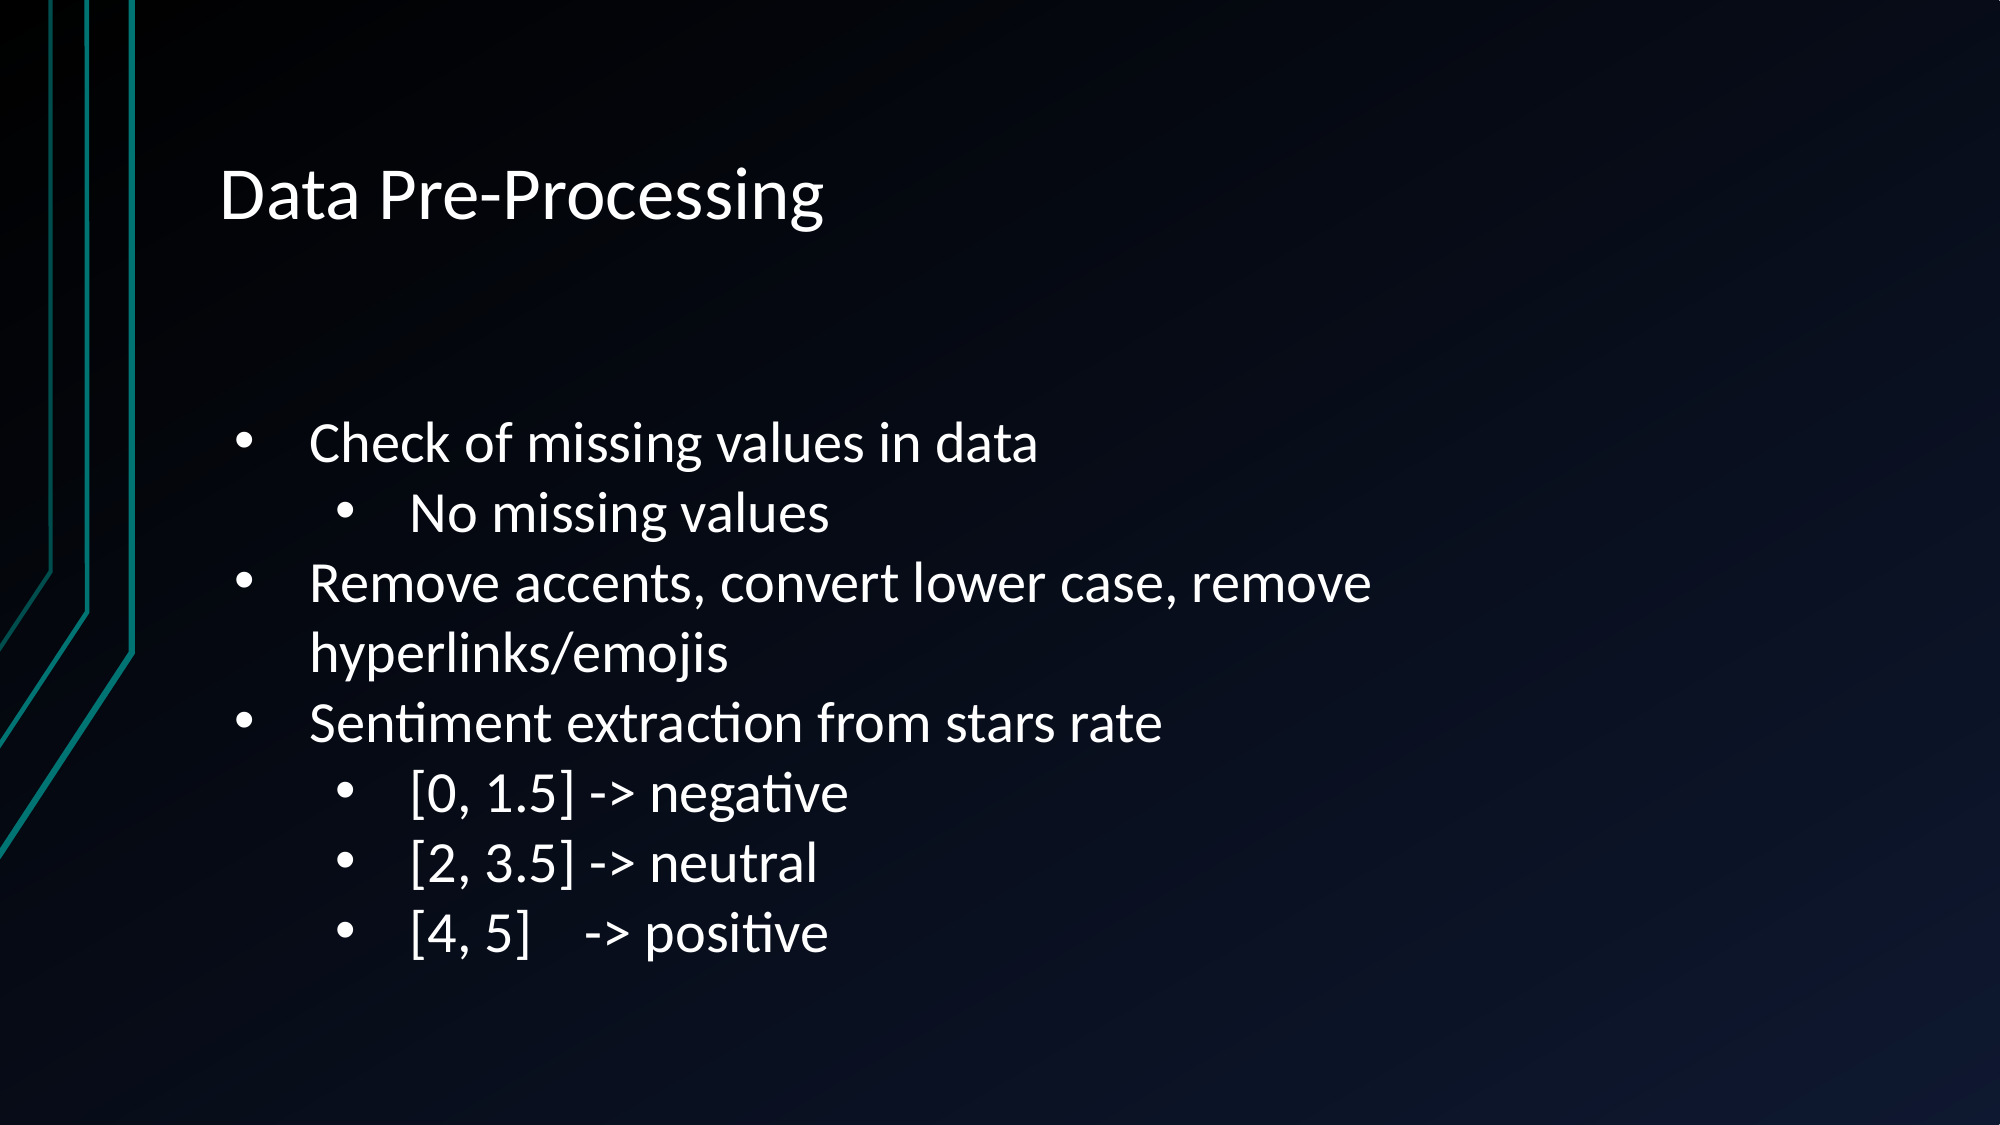

Data Pre-Processing
Check of missing values in data
No missing values
Remove accents, convert lower case, remove hyperlinks/emojis
Sentiment extraction from stars rate
[0, 1.5] -> negative
[2, 3.5] -> neutral
[4, 5]    -> positive